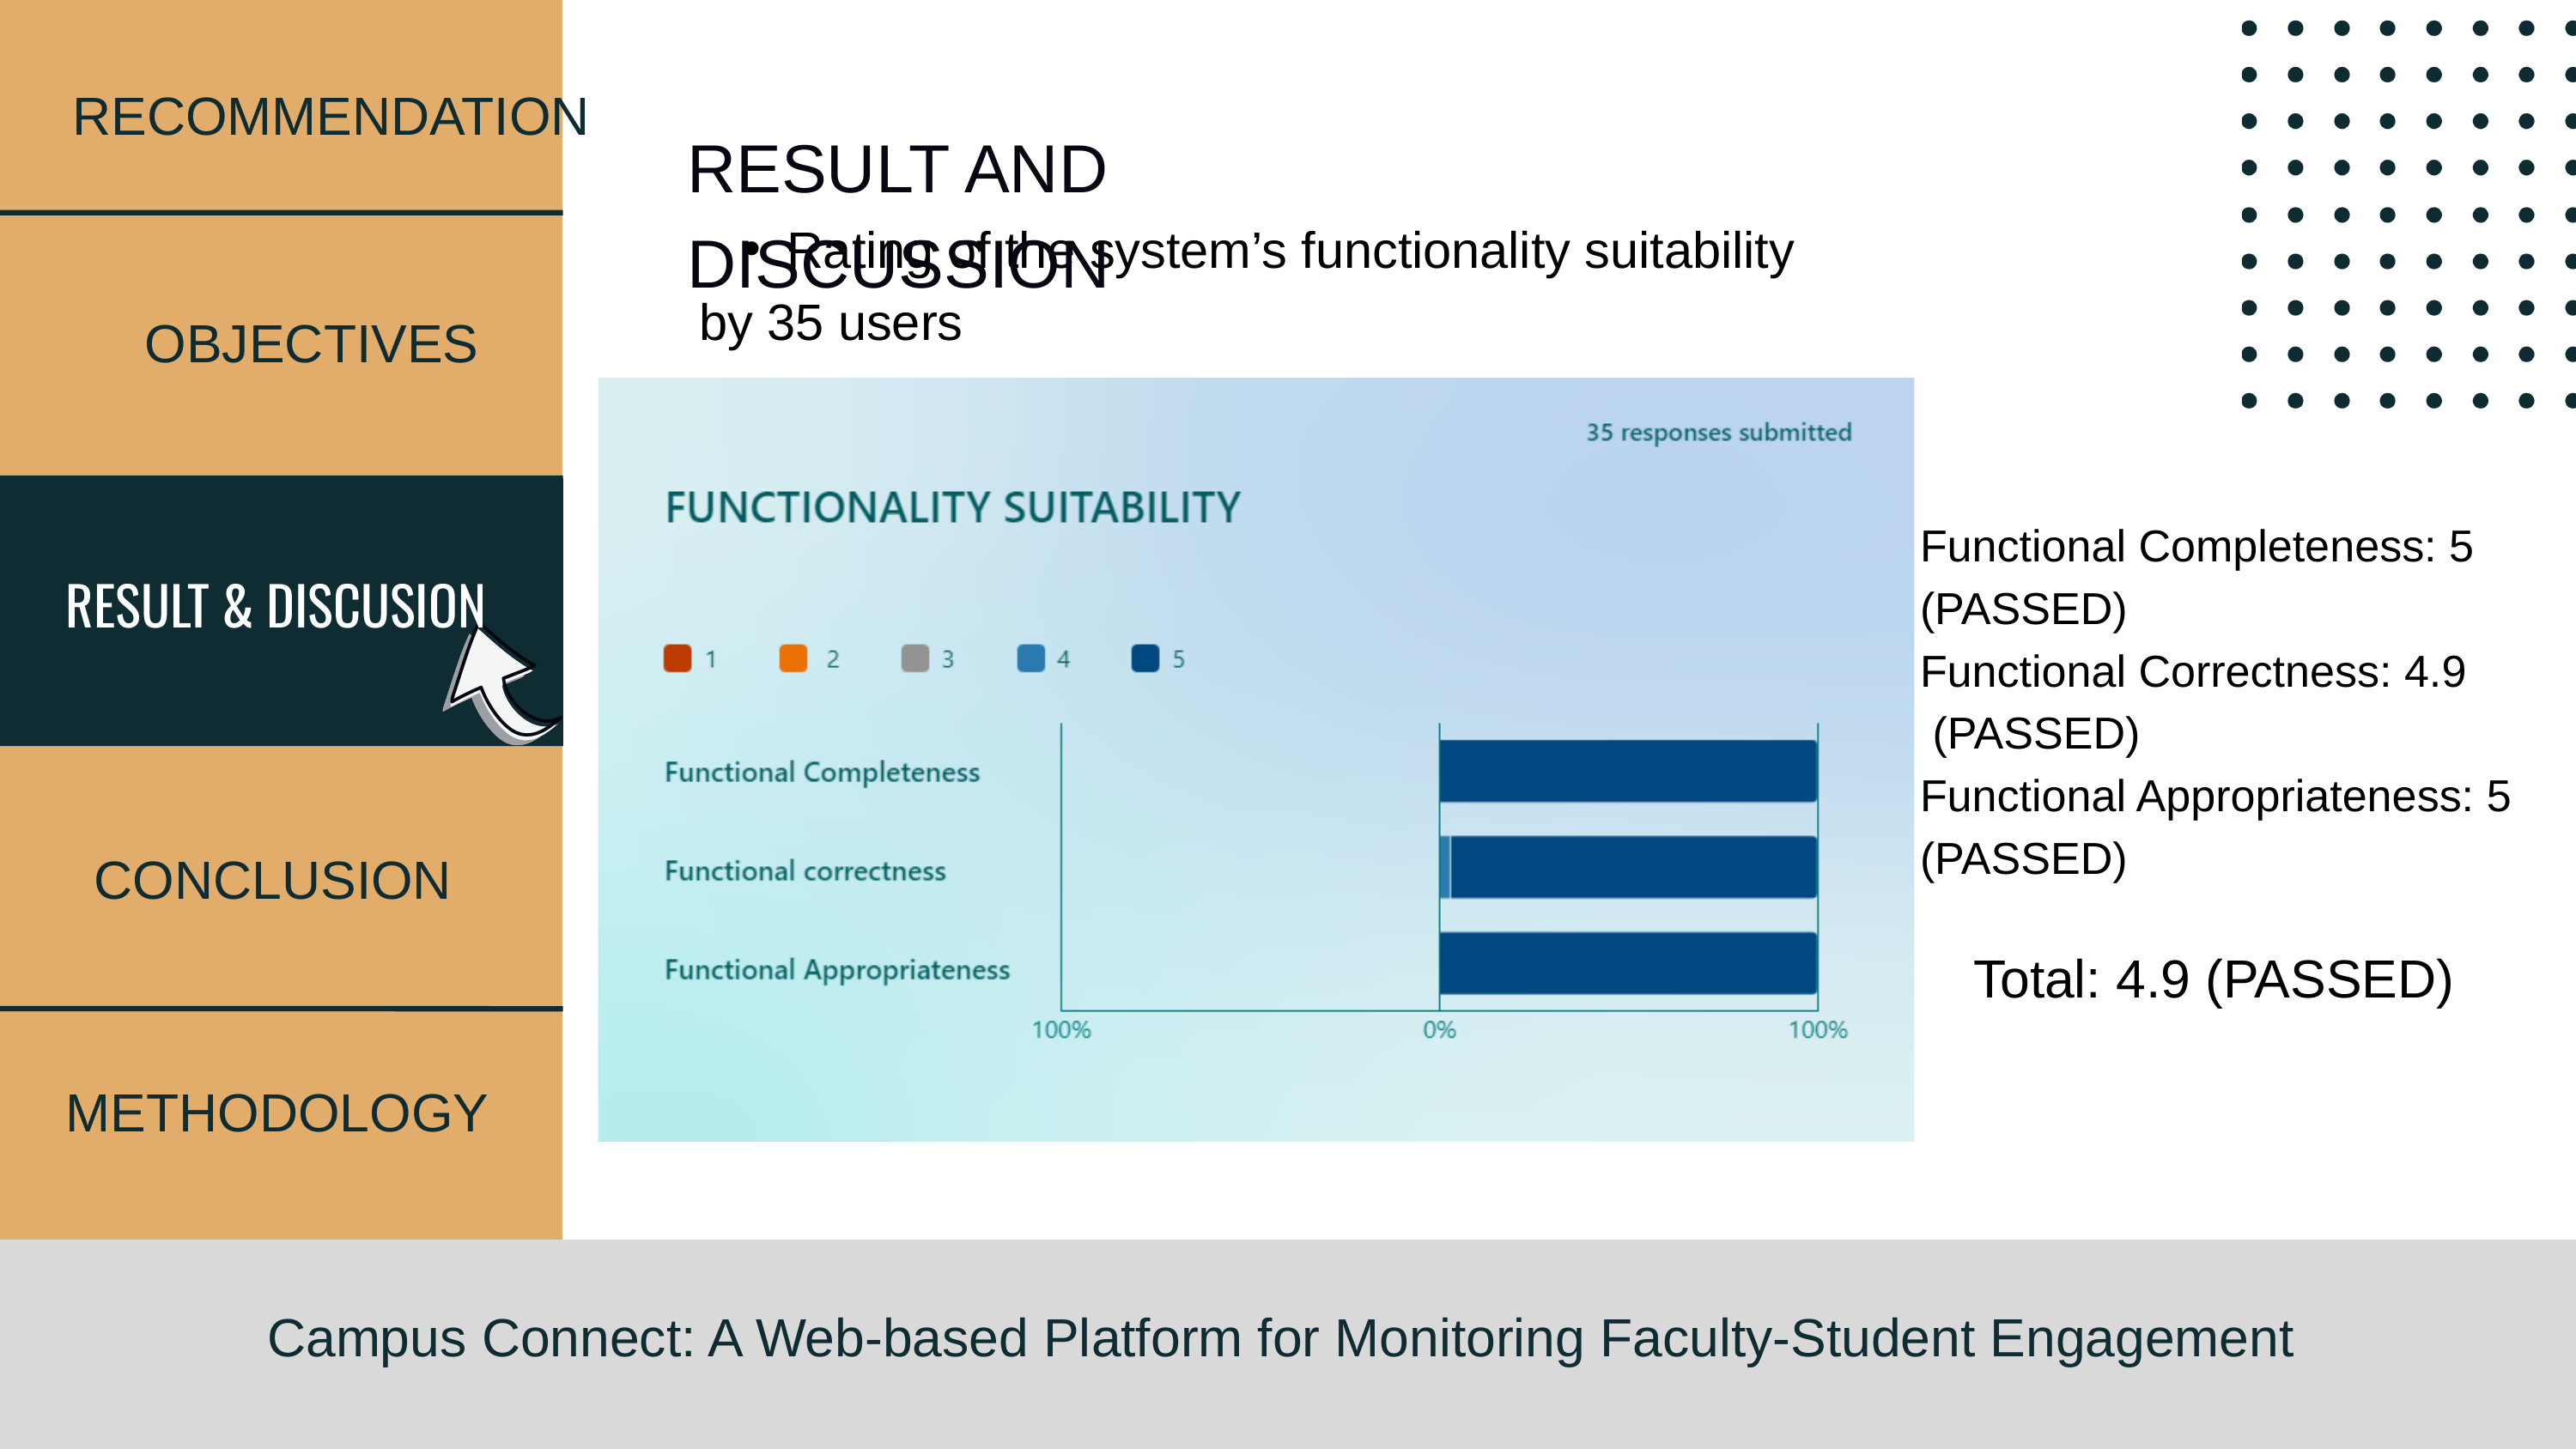

RECOMMENDATION
RESULT AND DISCUSSION
Rating of the system’s functionality suitability
by 35 users

OBJECTIVES

Functional Completeness: 5
(PASSED)
Functional Correctness: 4.9
 (PASSED)
Functional Appropriateness: 5
(PASSED)
RESULT & DISCUSION

CONCLUSION
Total: 4.9 (PASSED)

METHODOLOGY

Campus Connect: A Web-based Platform for Monitoring Faculty-Student Engagement